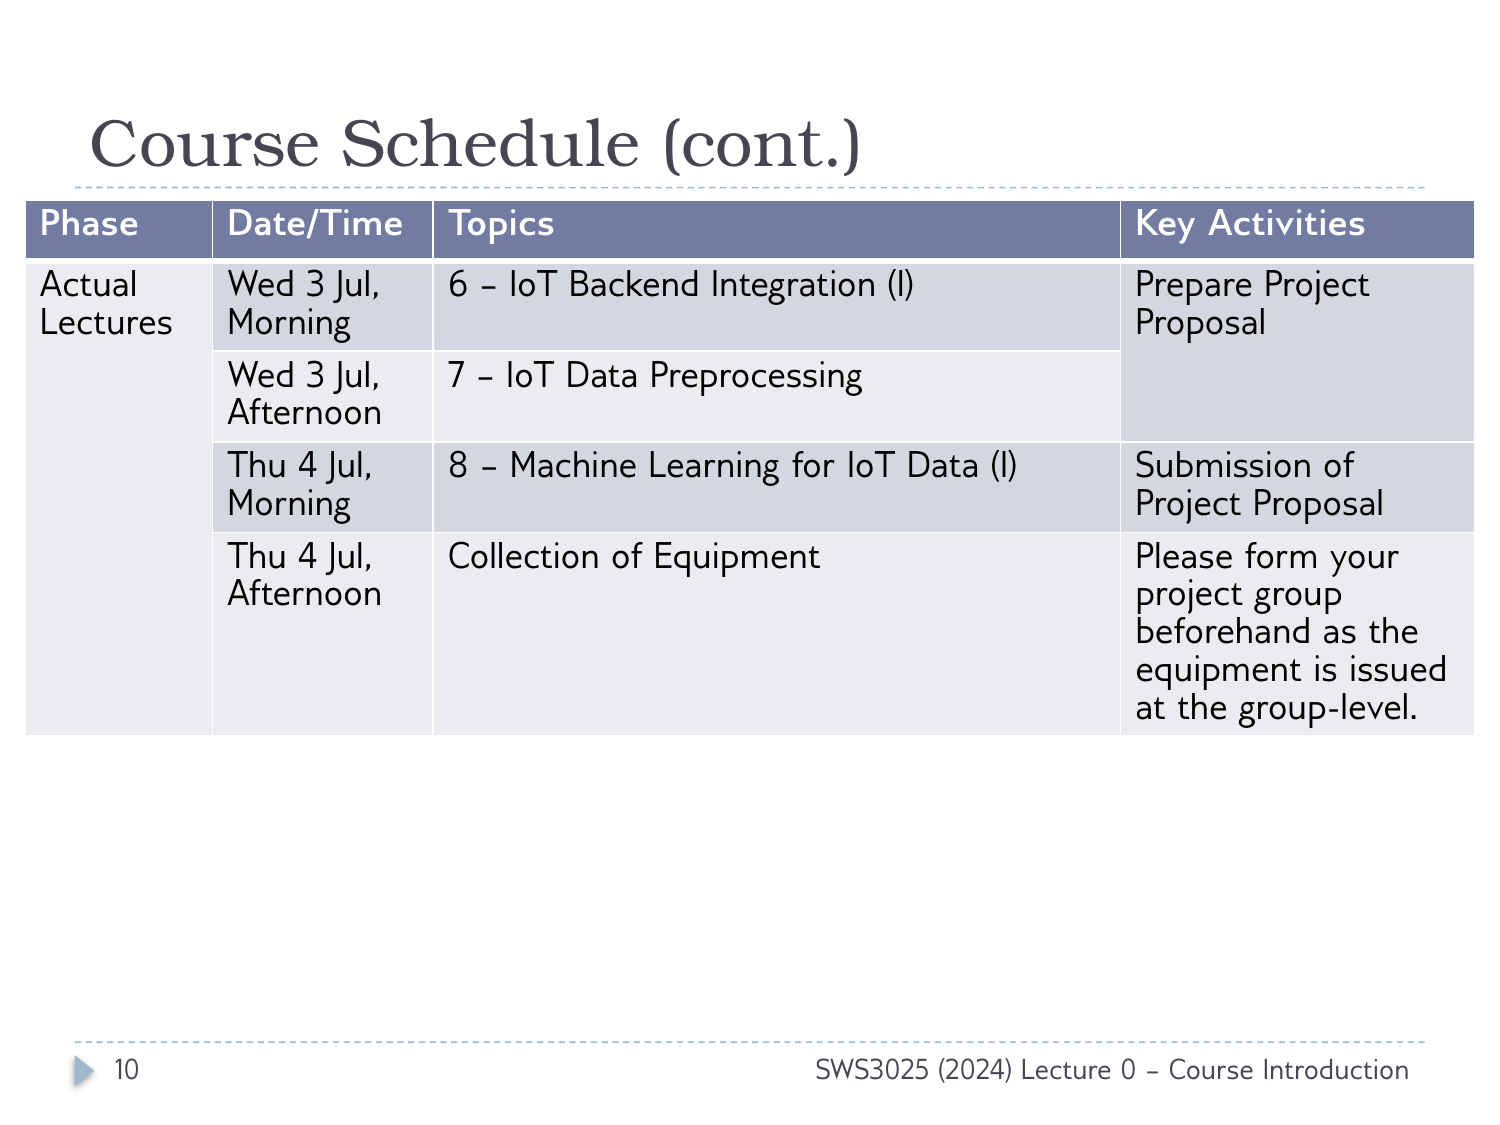

# Course Schedule (cont.)
| Phase | Date/Time | Topics | Key Activities |
| --- | --- | --- | --- |
| Actual Lectures | Wed 3 Jul, Morning | 6 – IoT Backend Integration (I) | Prepare Project Proposal |
|  | Wed 3 Jul, Afternoon | 7 – IoT Data Preprocessing |  |
|  | Thu 4 Jul, Morning | 8 – Machine Learning for IoT Data (I) | Submission of Project Proposal |
|  | Thu 4 Jul, Afternoon | Collection of Equipment | Please form your project group beforehand as the equipment is issued at the group-level. |
10
SWS3025 (2024) Lecture 0 – Course Introduction